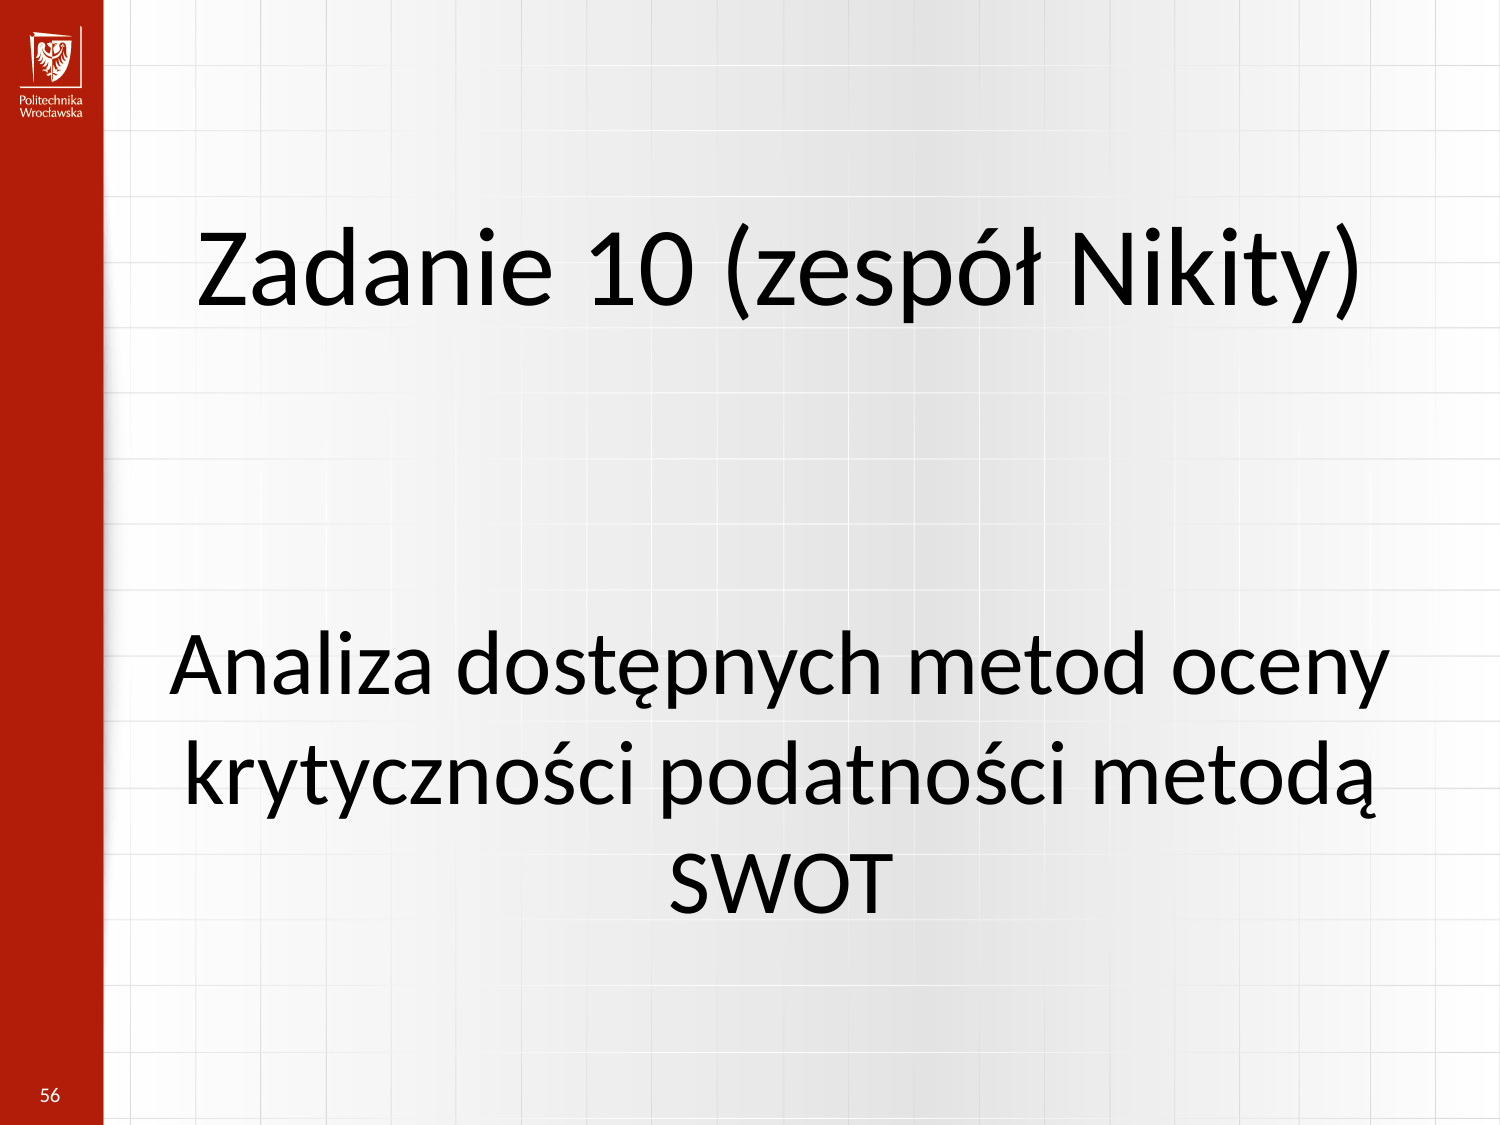

Zadanie 10 (zespół Nikity)

Analiza dostępnych metod oceny krytyczności podatności metodą SWOT